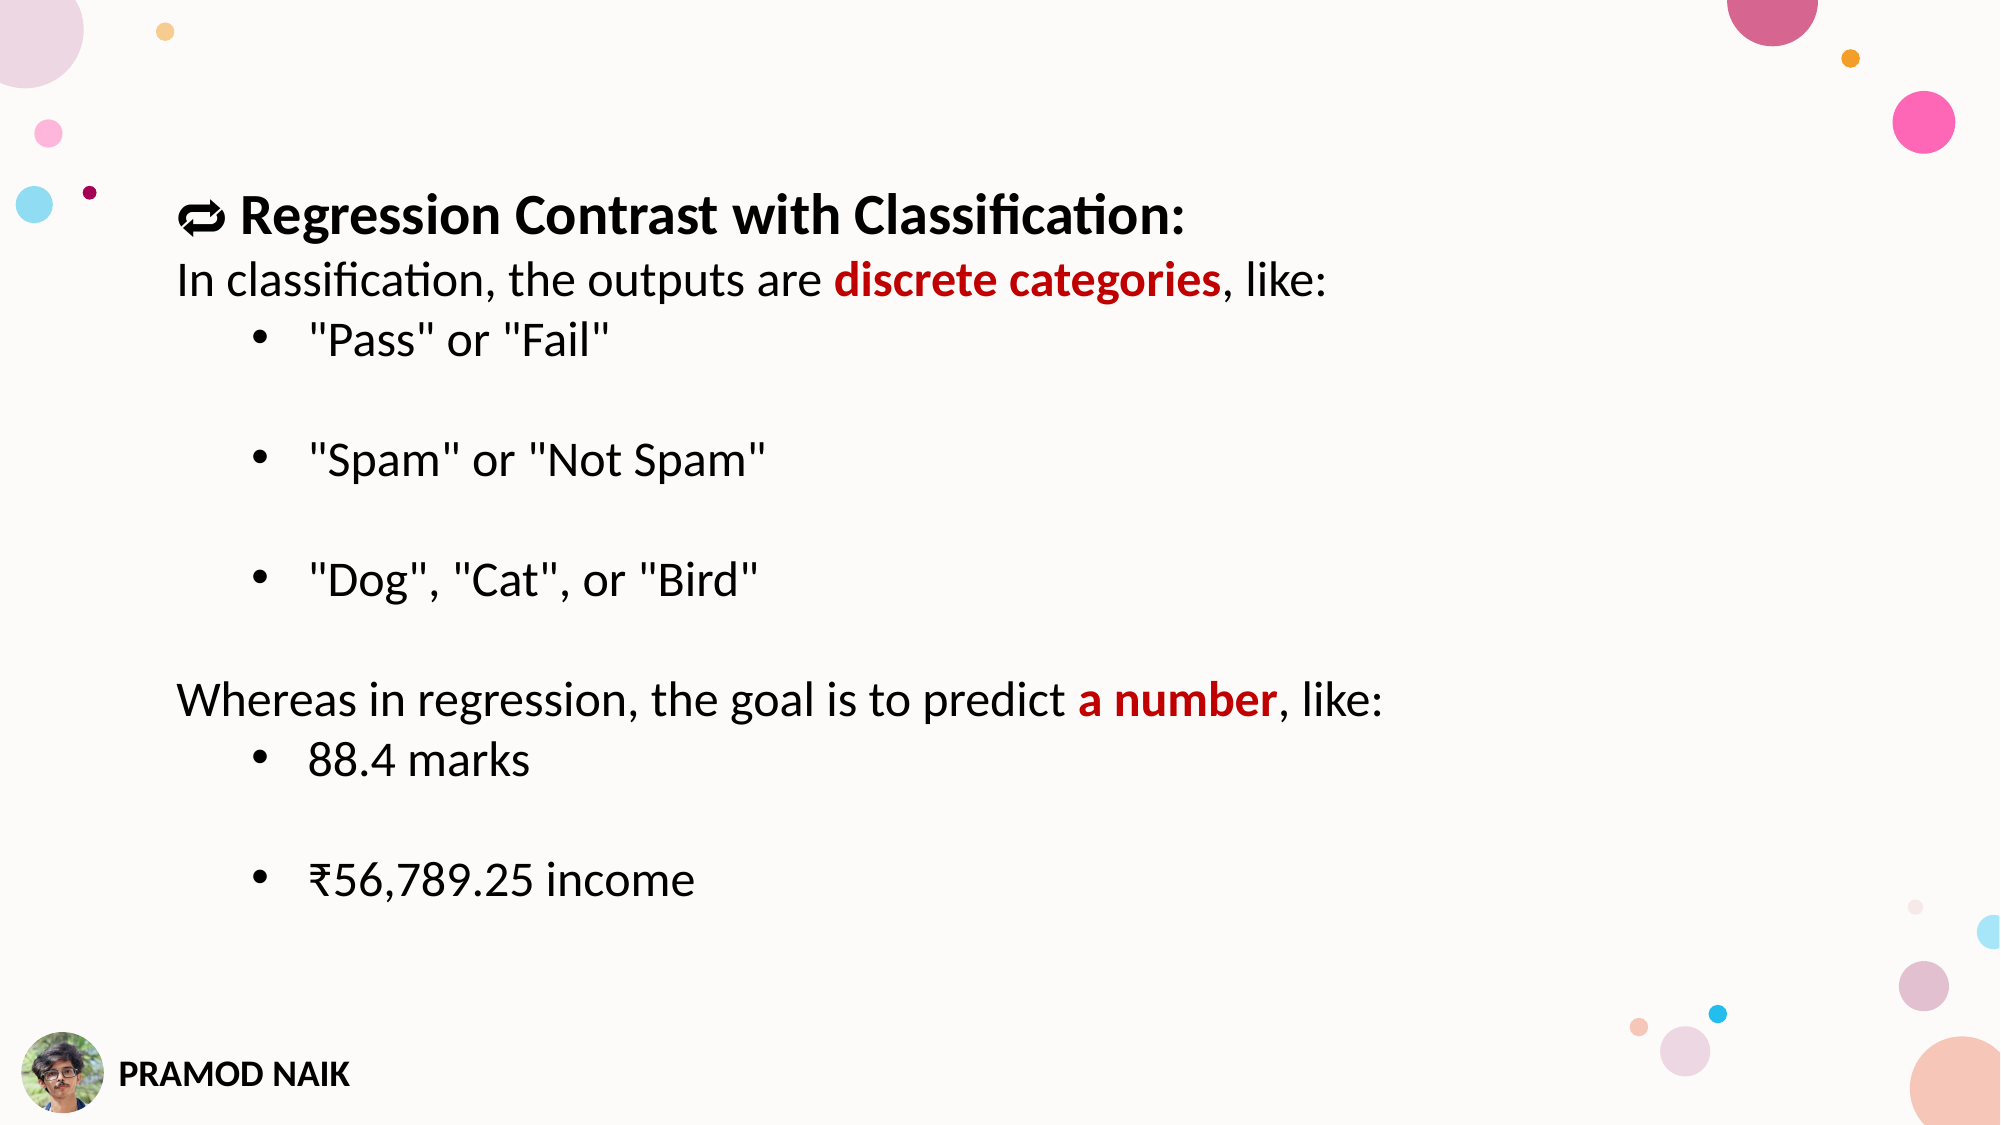

🔁 Regression Contrast with Classification:
In classification, the outputs are discrete categories, like:
"Pass" or "Fail"

"Spam" or "Not Spam"

"Dog", "Cat", or "Bird"

Whereas in regression, the goal is to predict a number, like:
88.4 marks

₹56,789.25 income